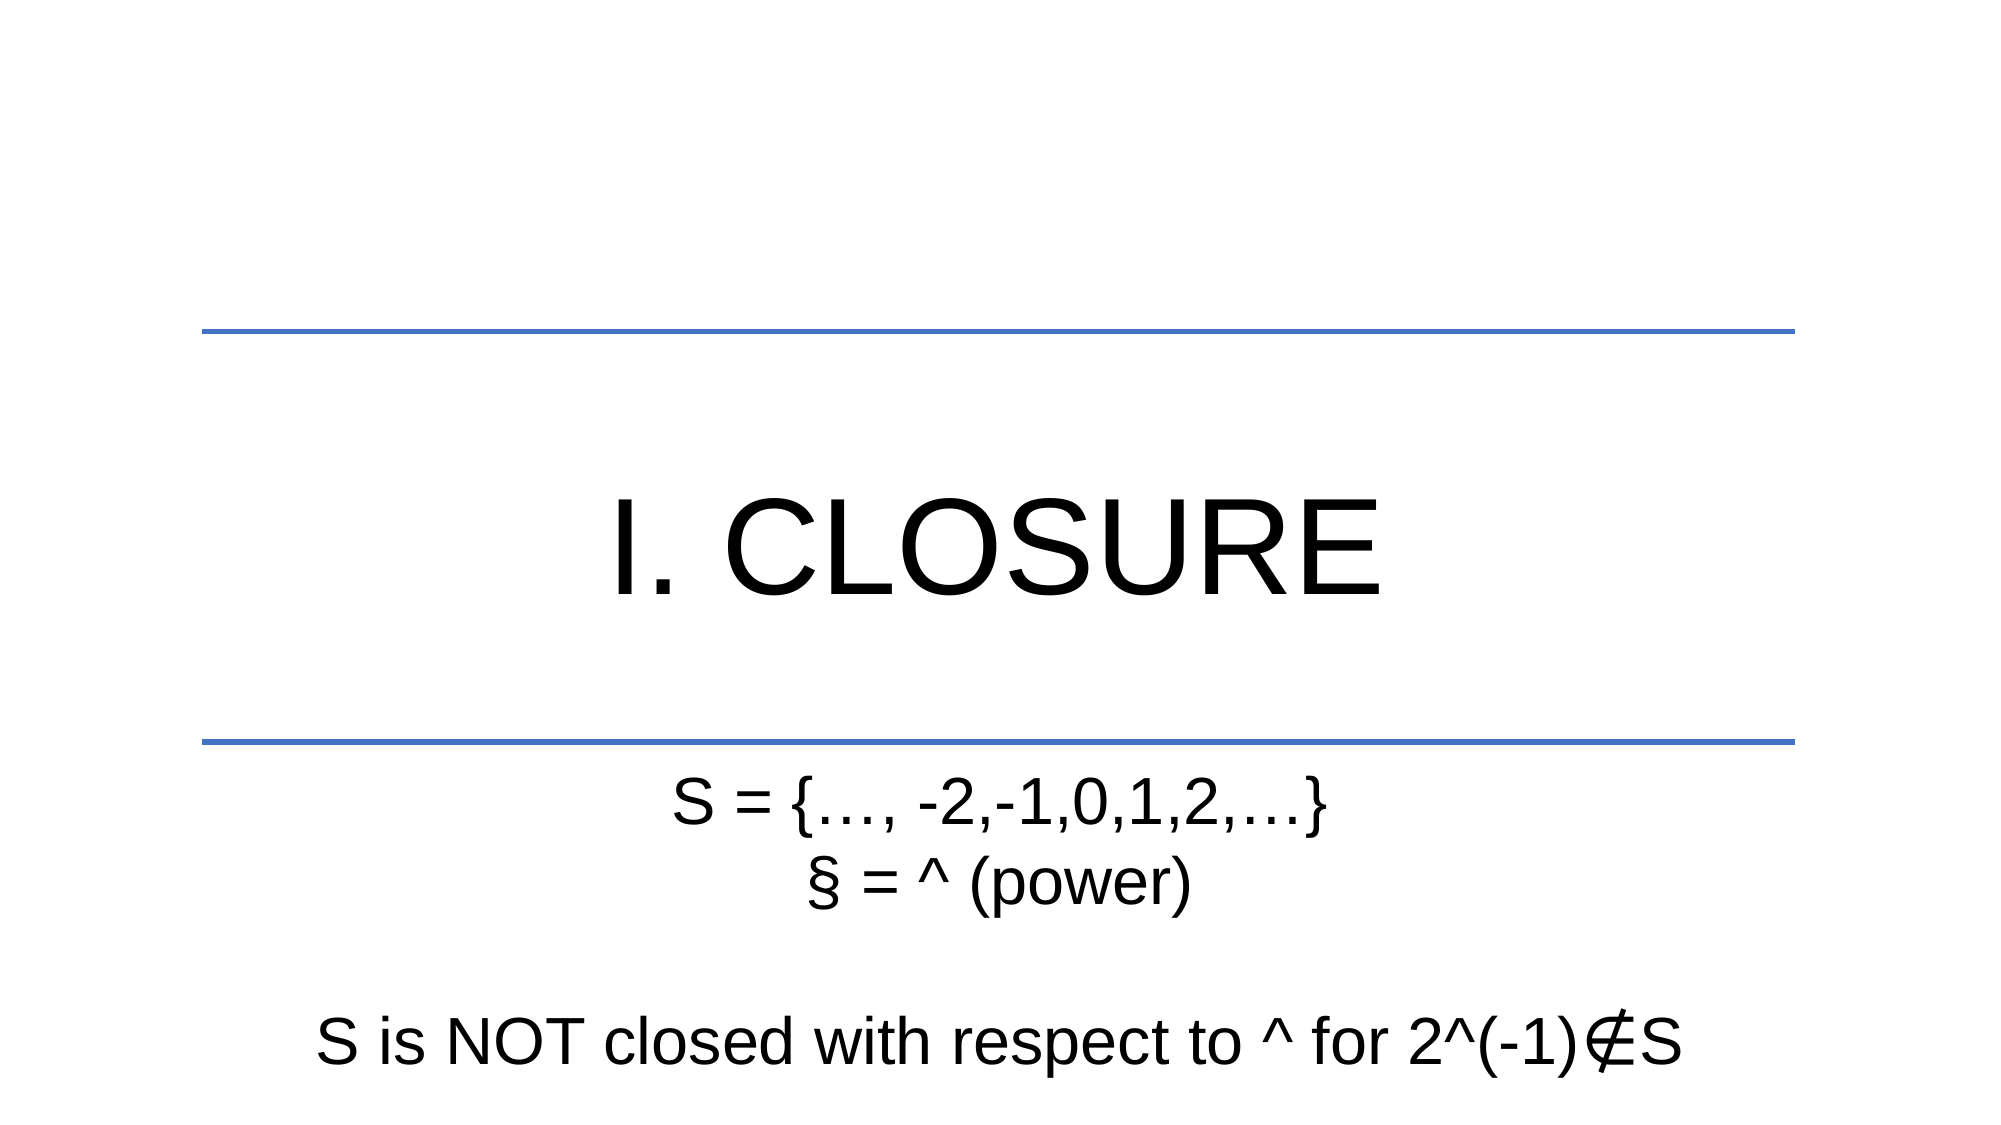

I. closure
S = {…, -2,-1,0,1,2,…}
§ = ^ (power)

S is NOT closed with respect to ^ for 2^(-1)∉S